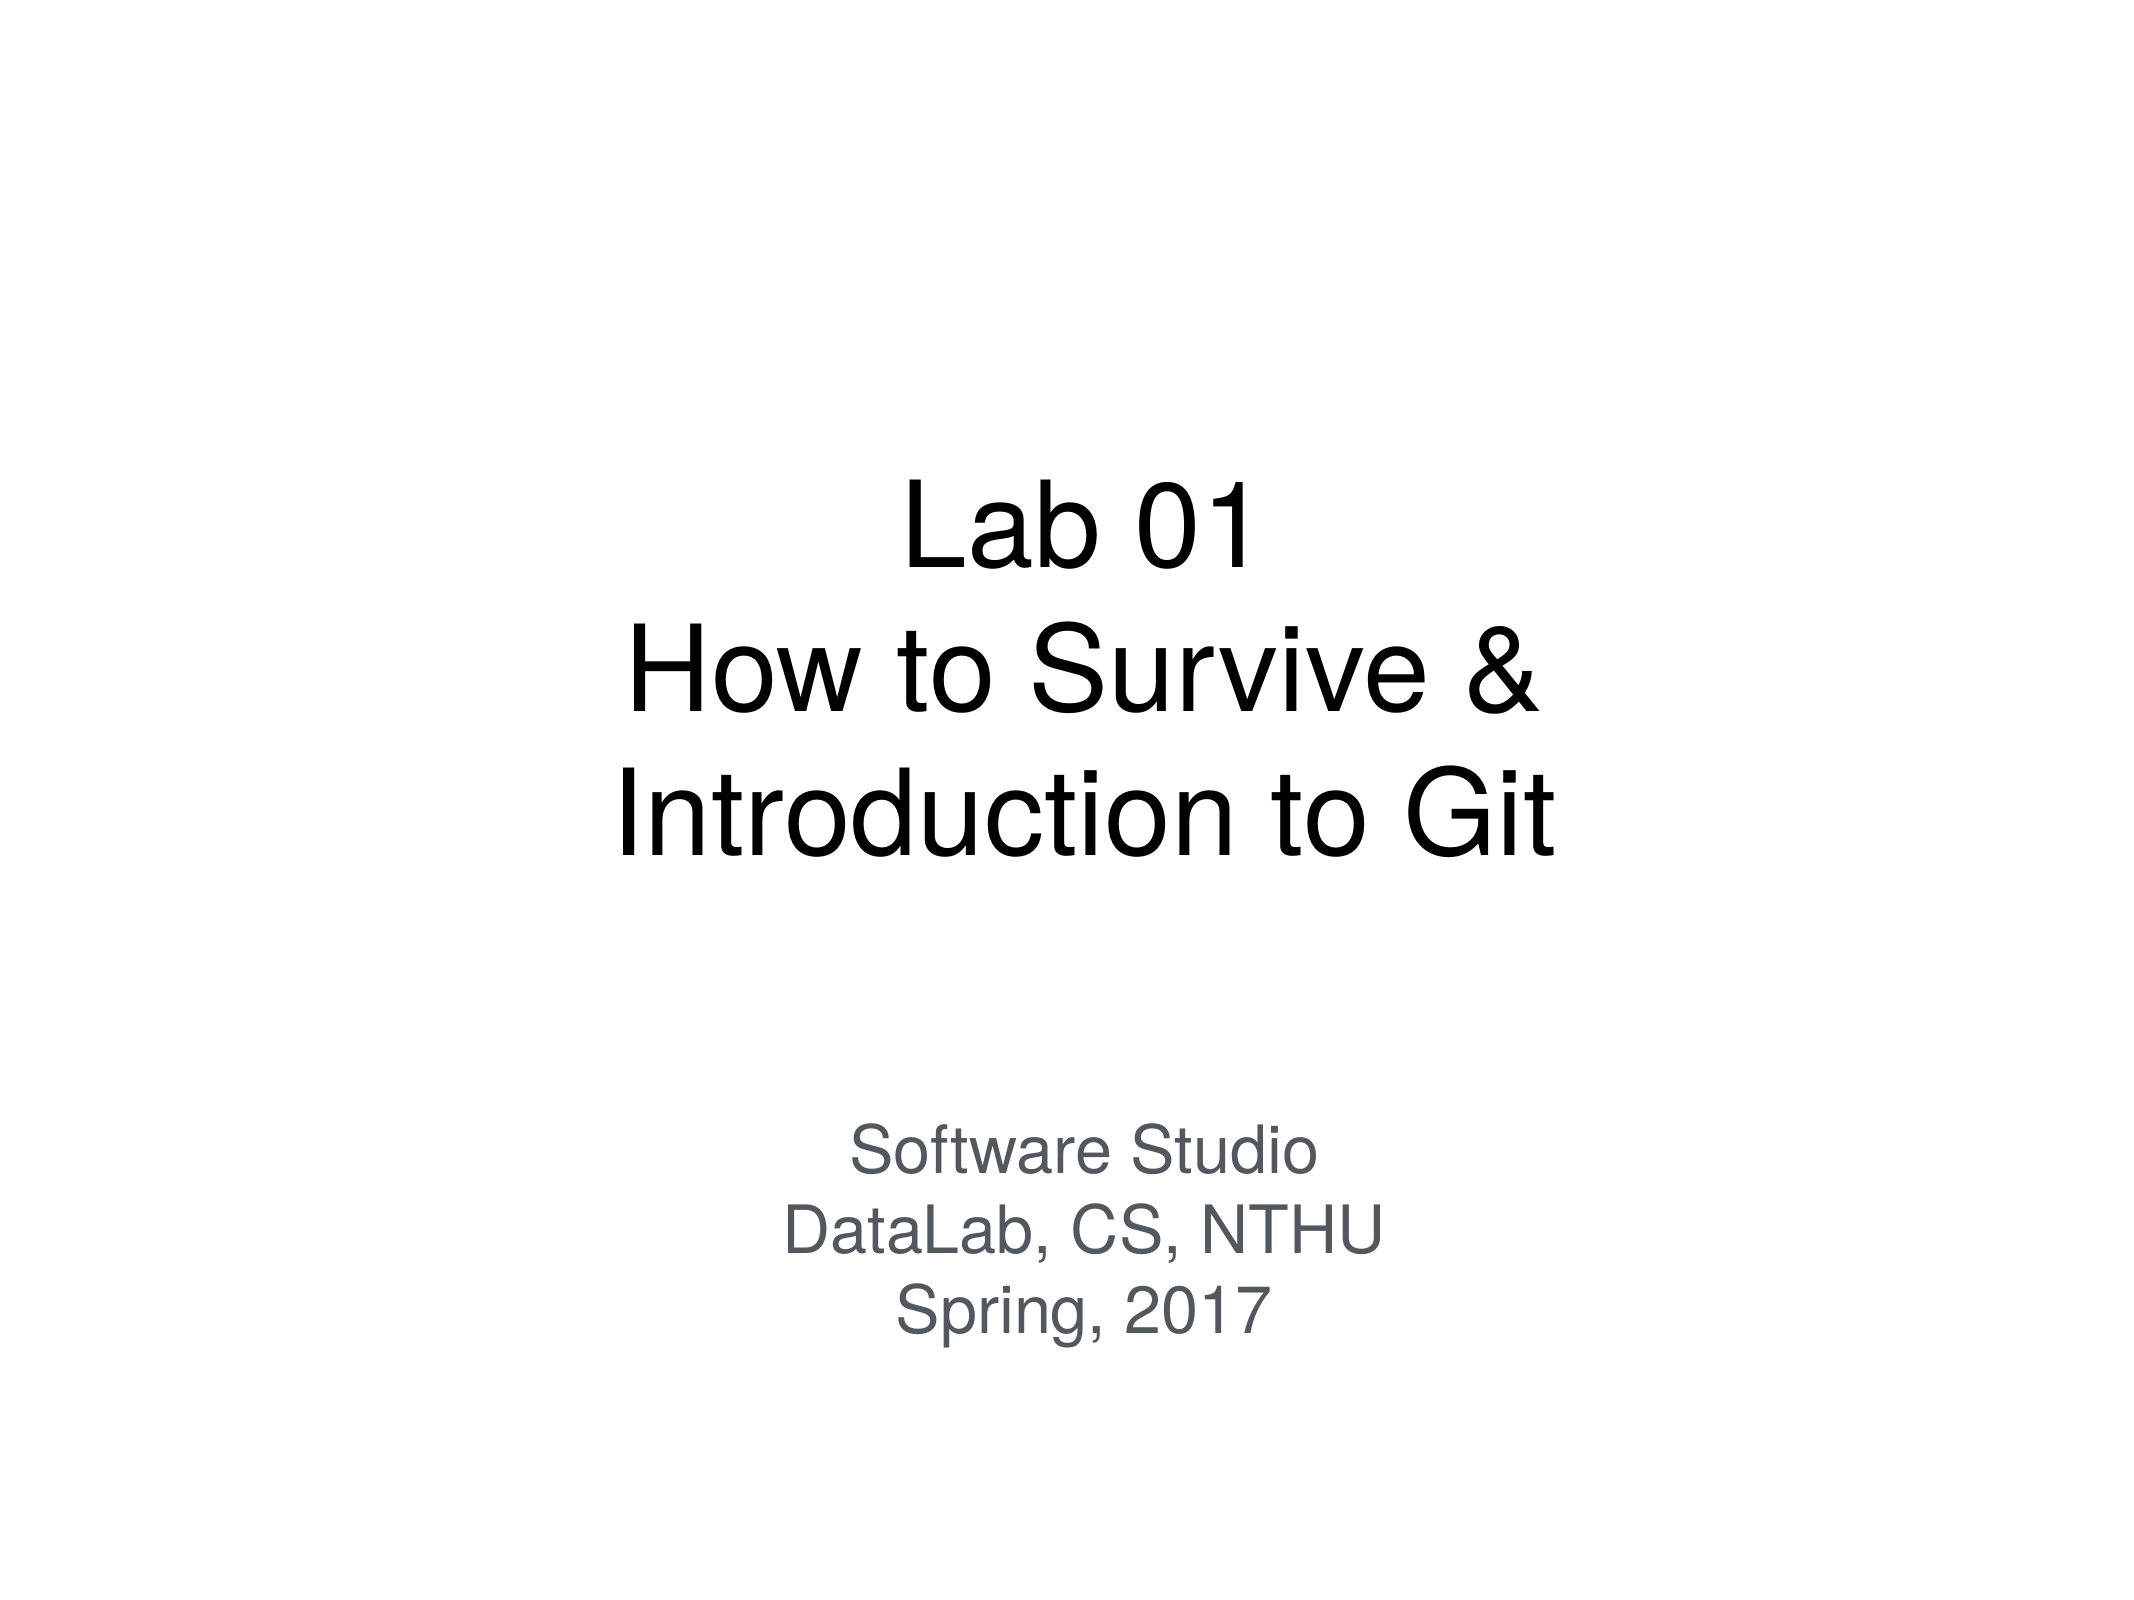

# Lab 01
How to Survive &
Introduction to Git
Software Studio
DataLab, CS, NTHU
Spring, 2017